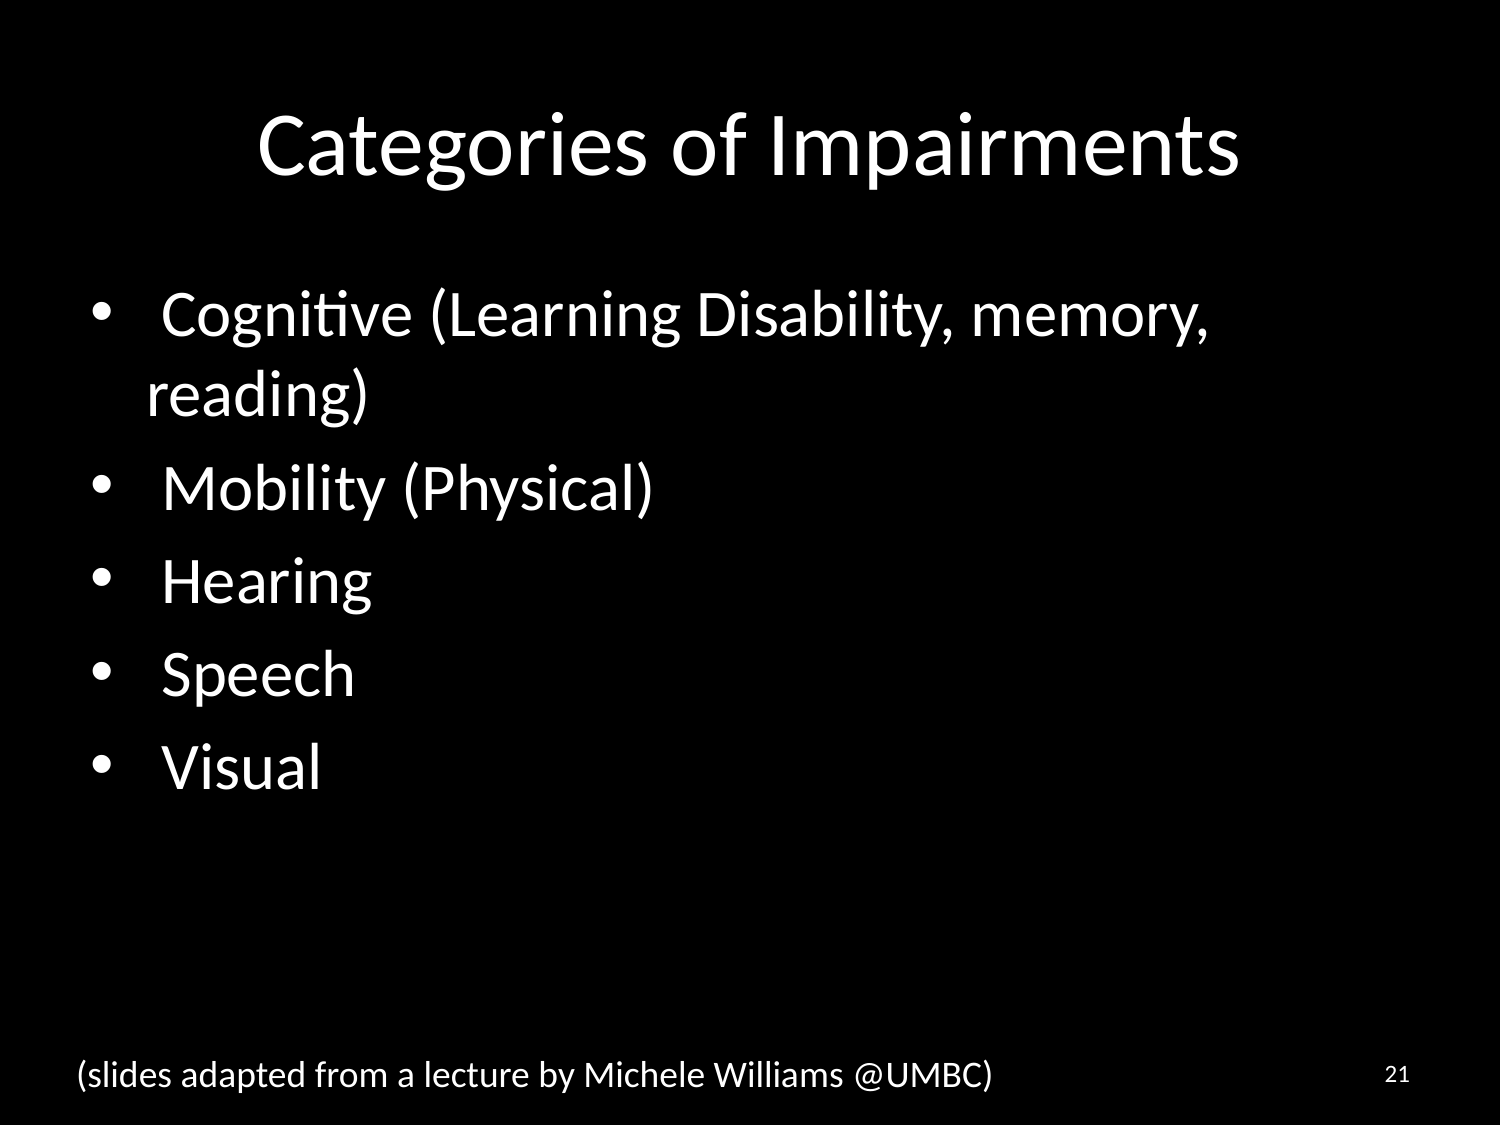

# Categories of Impairments
 Cognitive (Learning Disability, memory, reading)
 Mobility (Physical)
 Hearing
 Speech
 Visual
(slides adapted from a lecture by Michele Williams @UMBC)
21